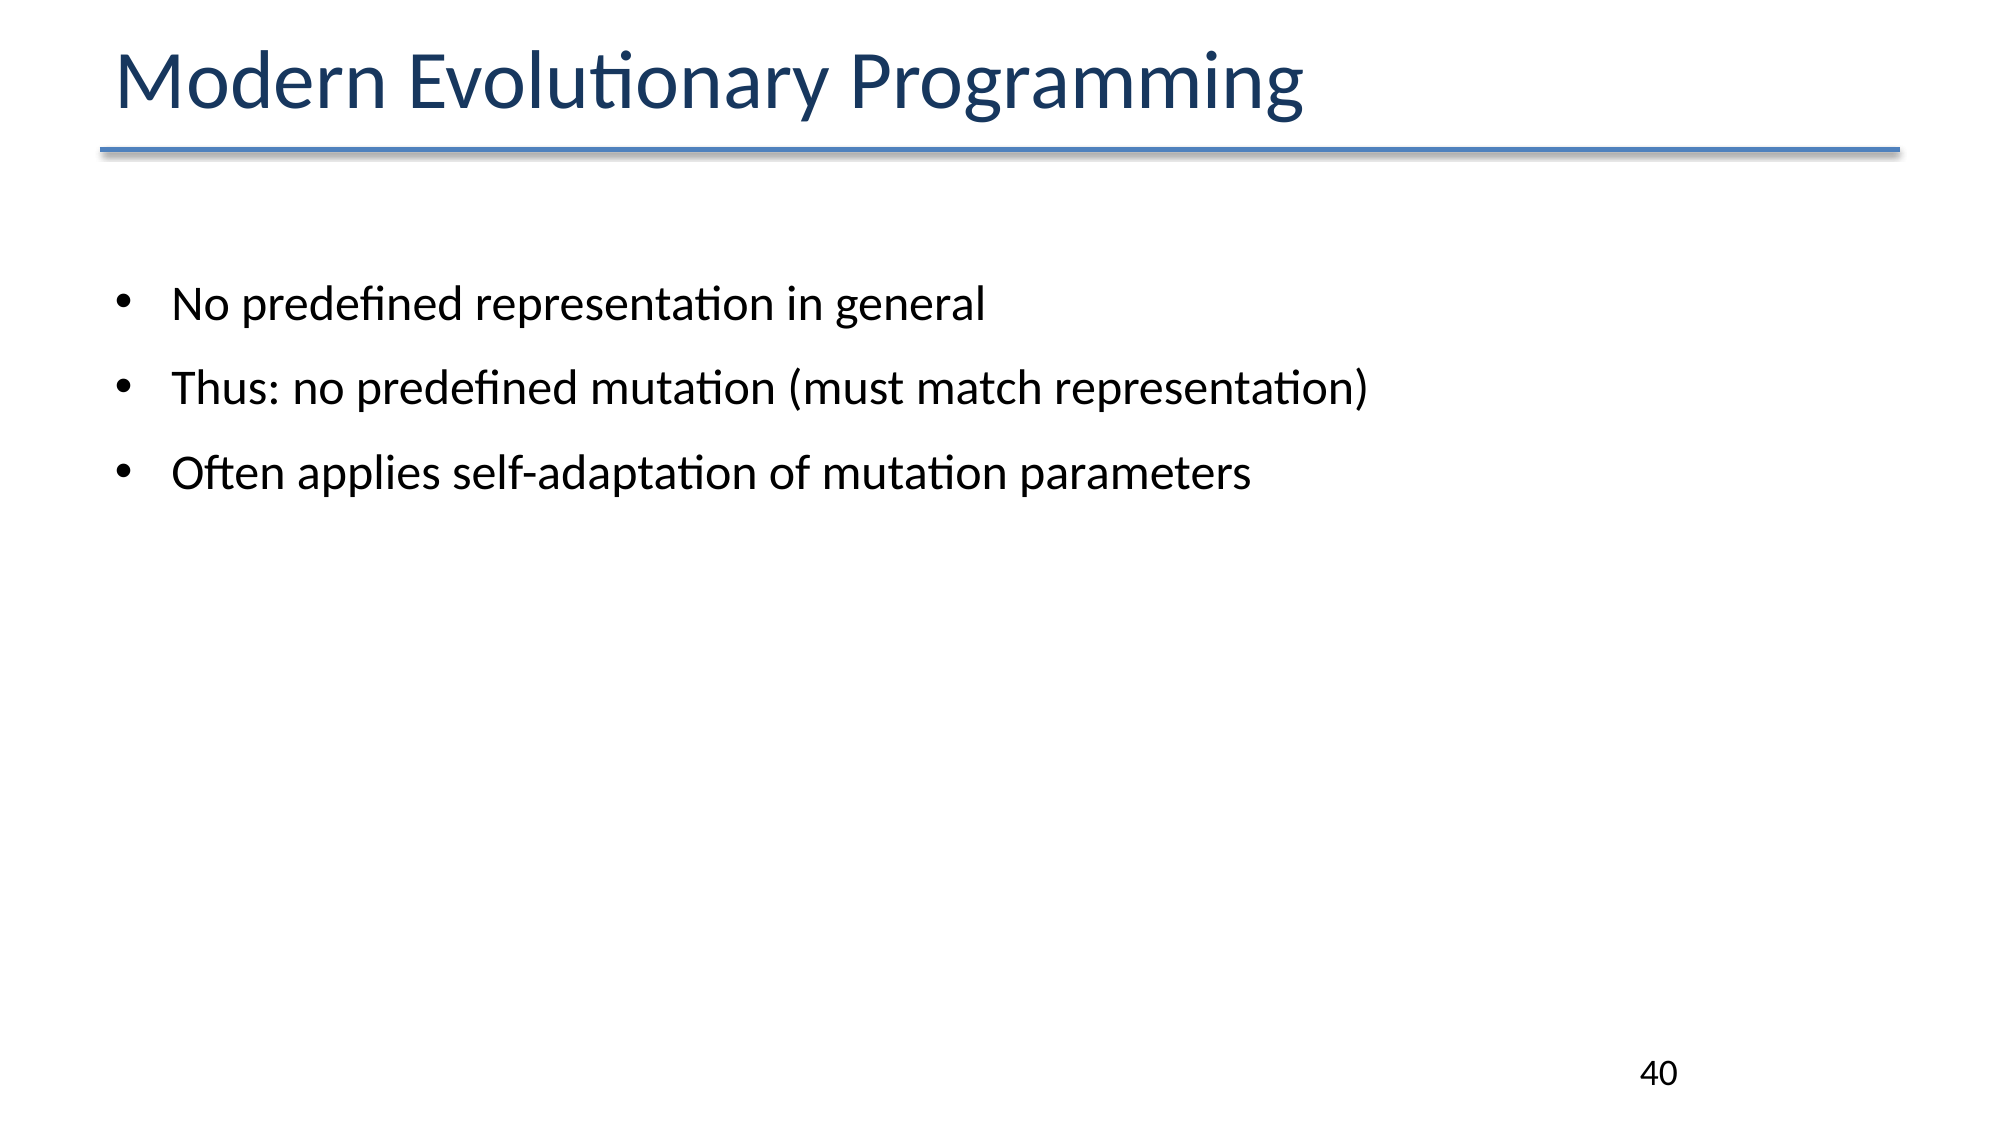

# Modern Evolutionary Programming
No predefined representation in general
Thus: no predefined mutation (must match representation)
Often applies self-adaptation of mutation parameters
40